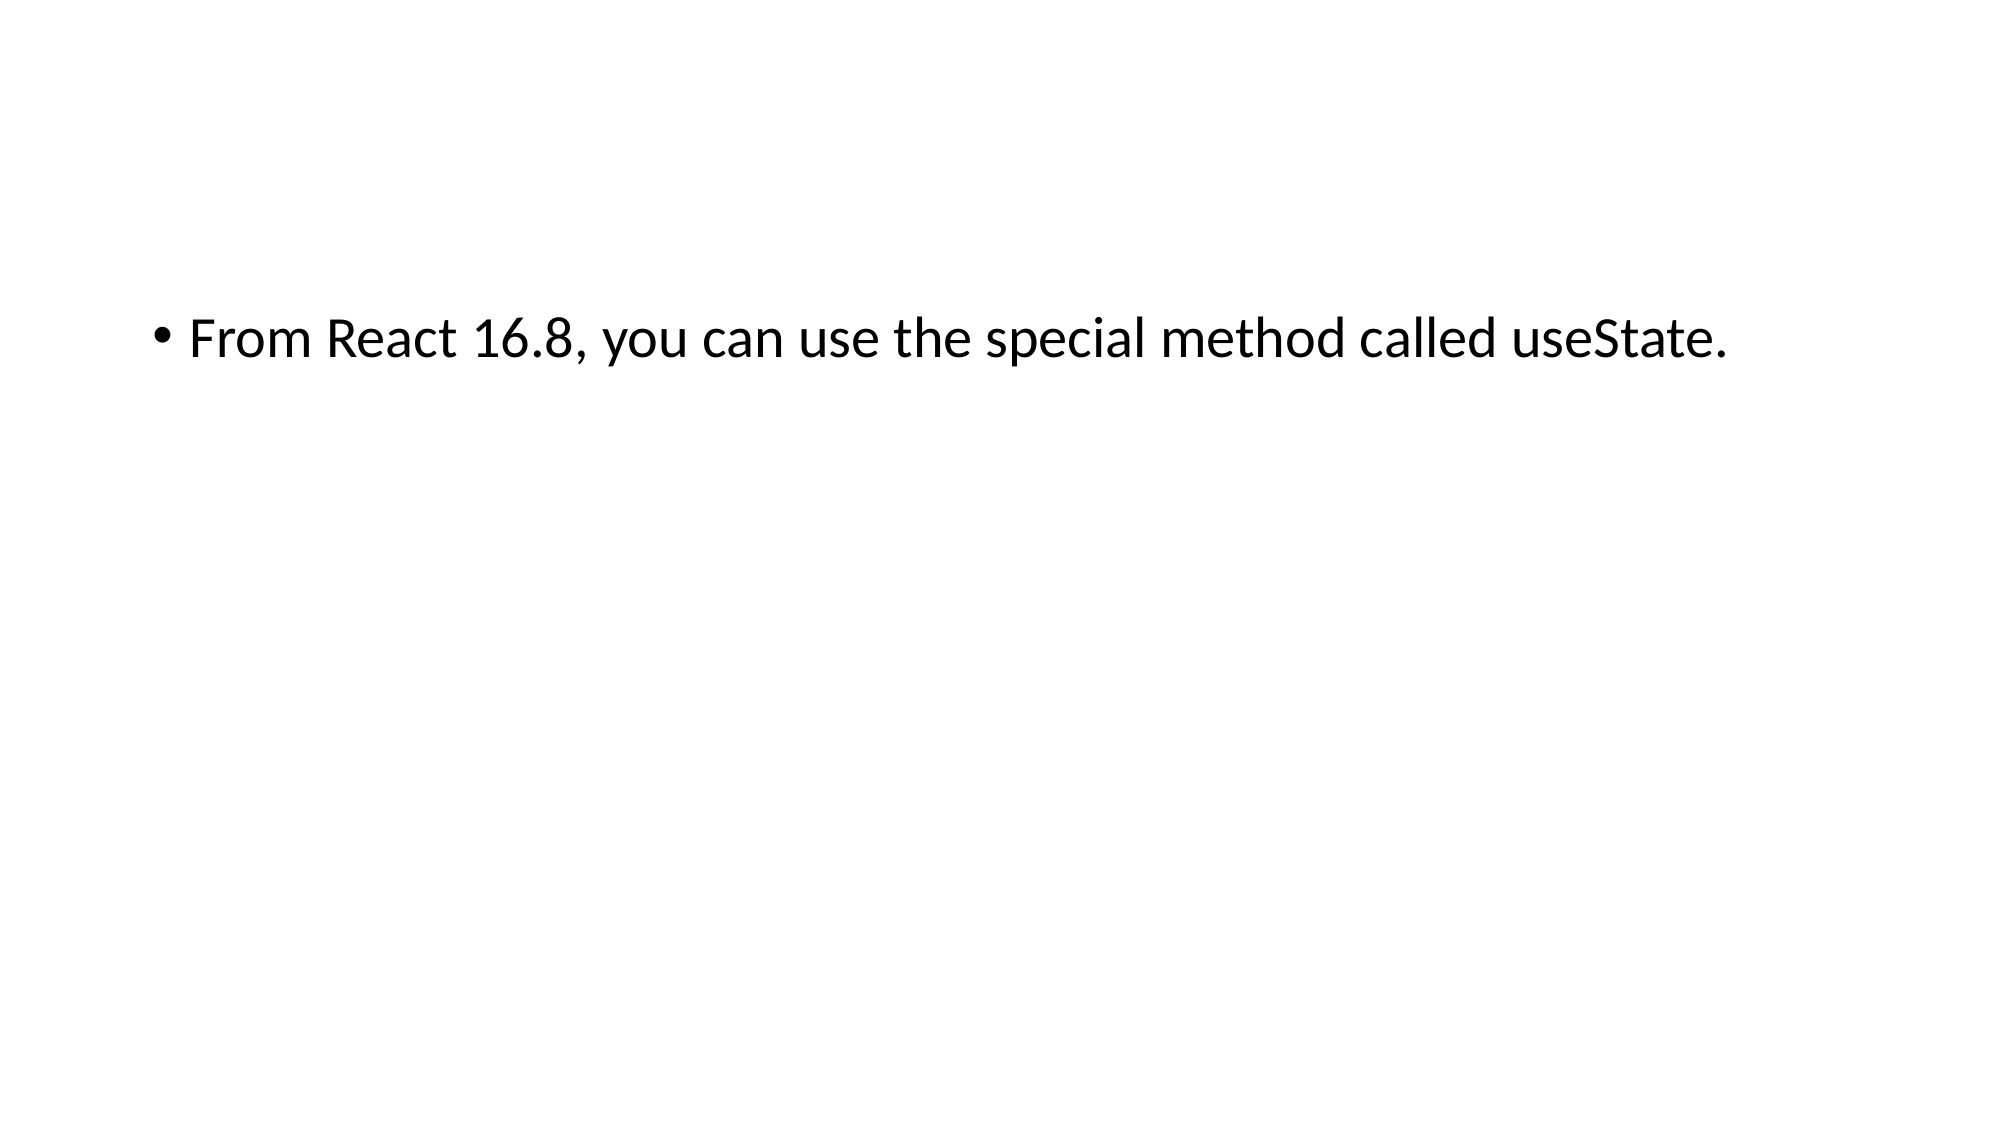

#
From React 16.8, you can use the special method called useState.